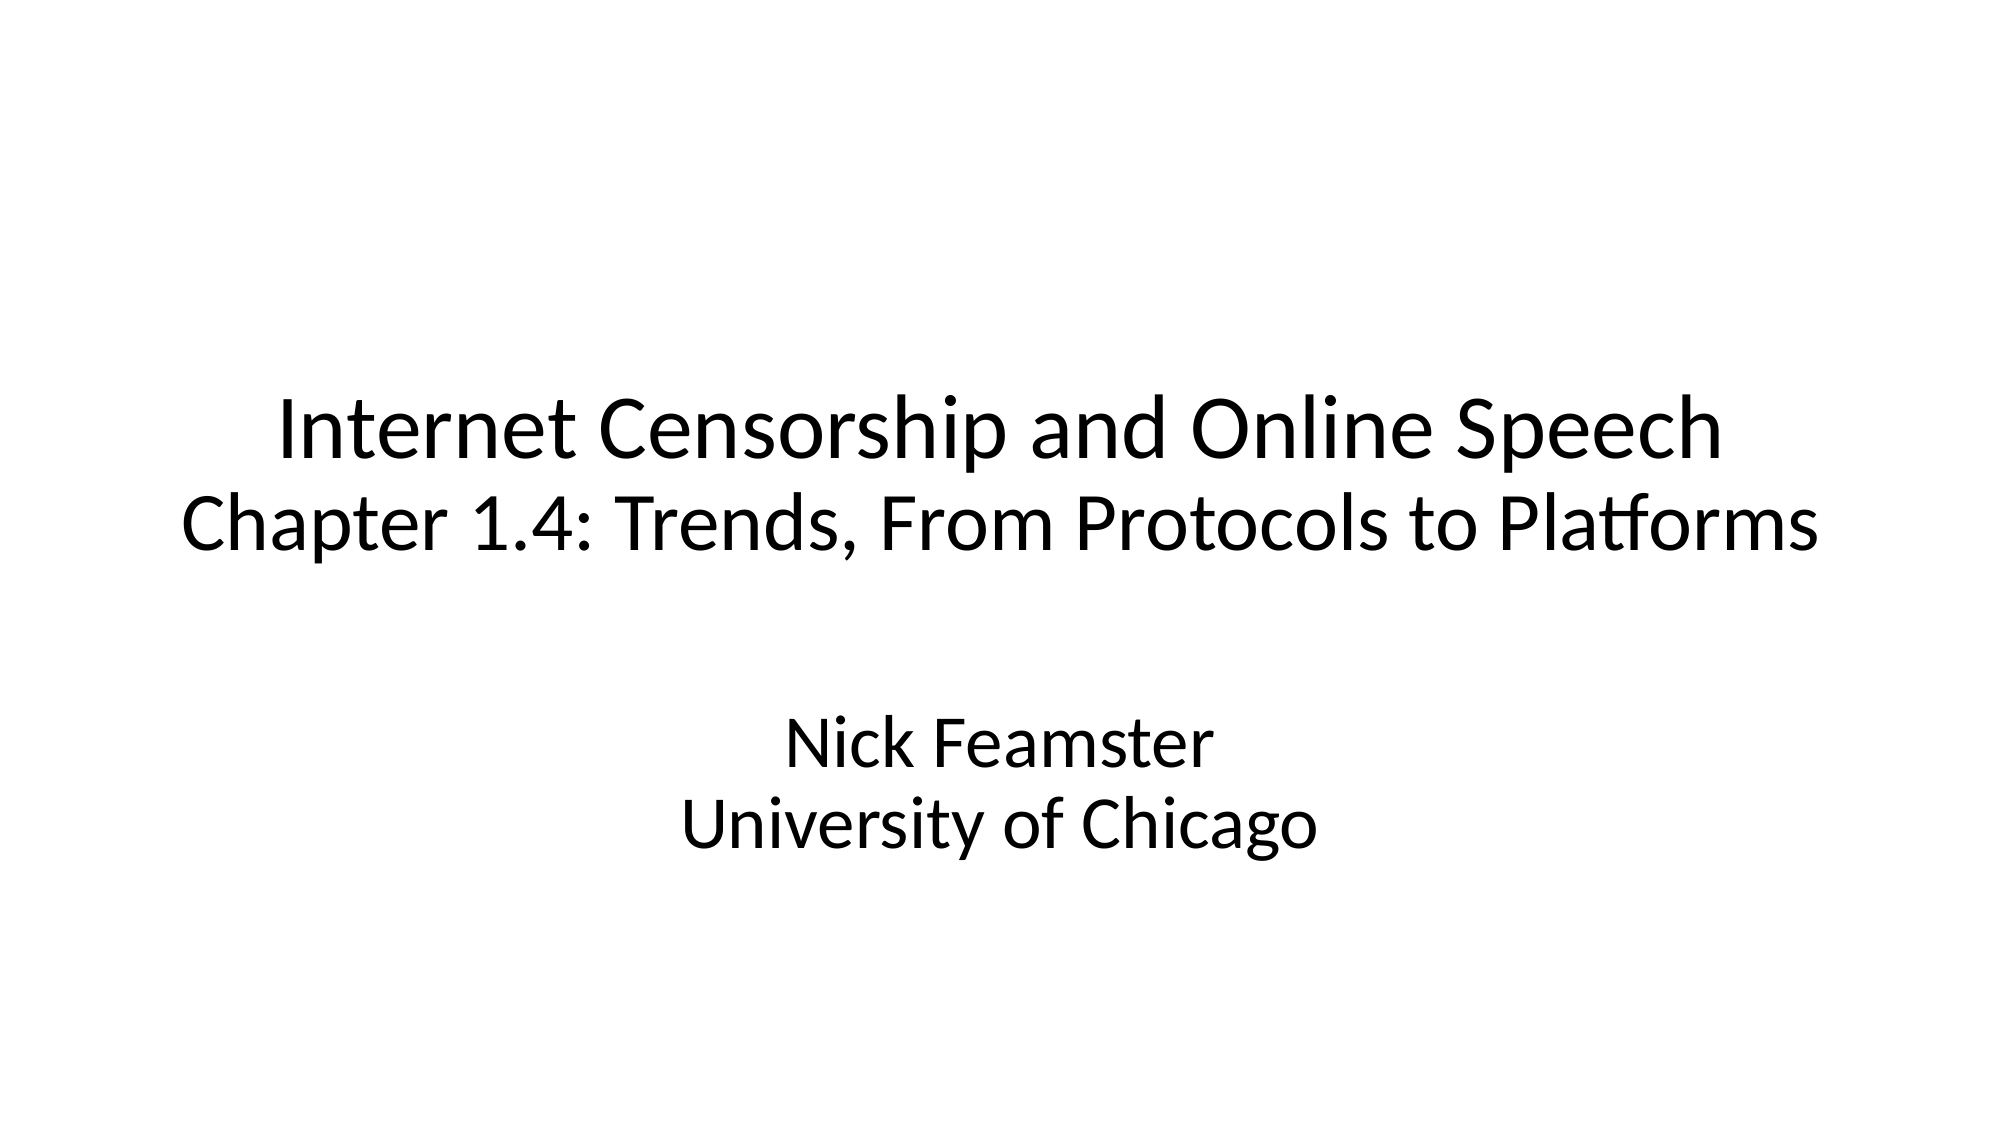

# Internet Censorship and Online Speech Chapter 1.4: Trends, From Protocols to Platforms
Nick Feamster
University of Chicago